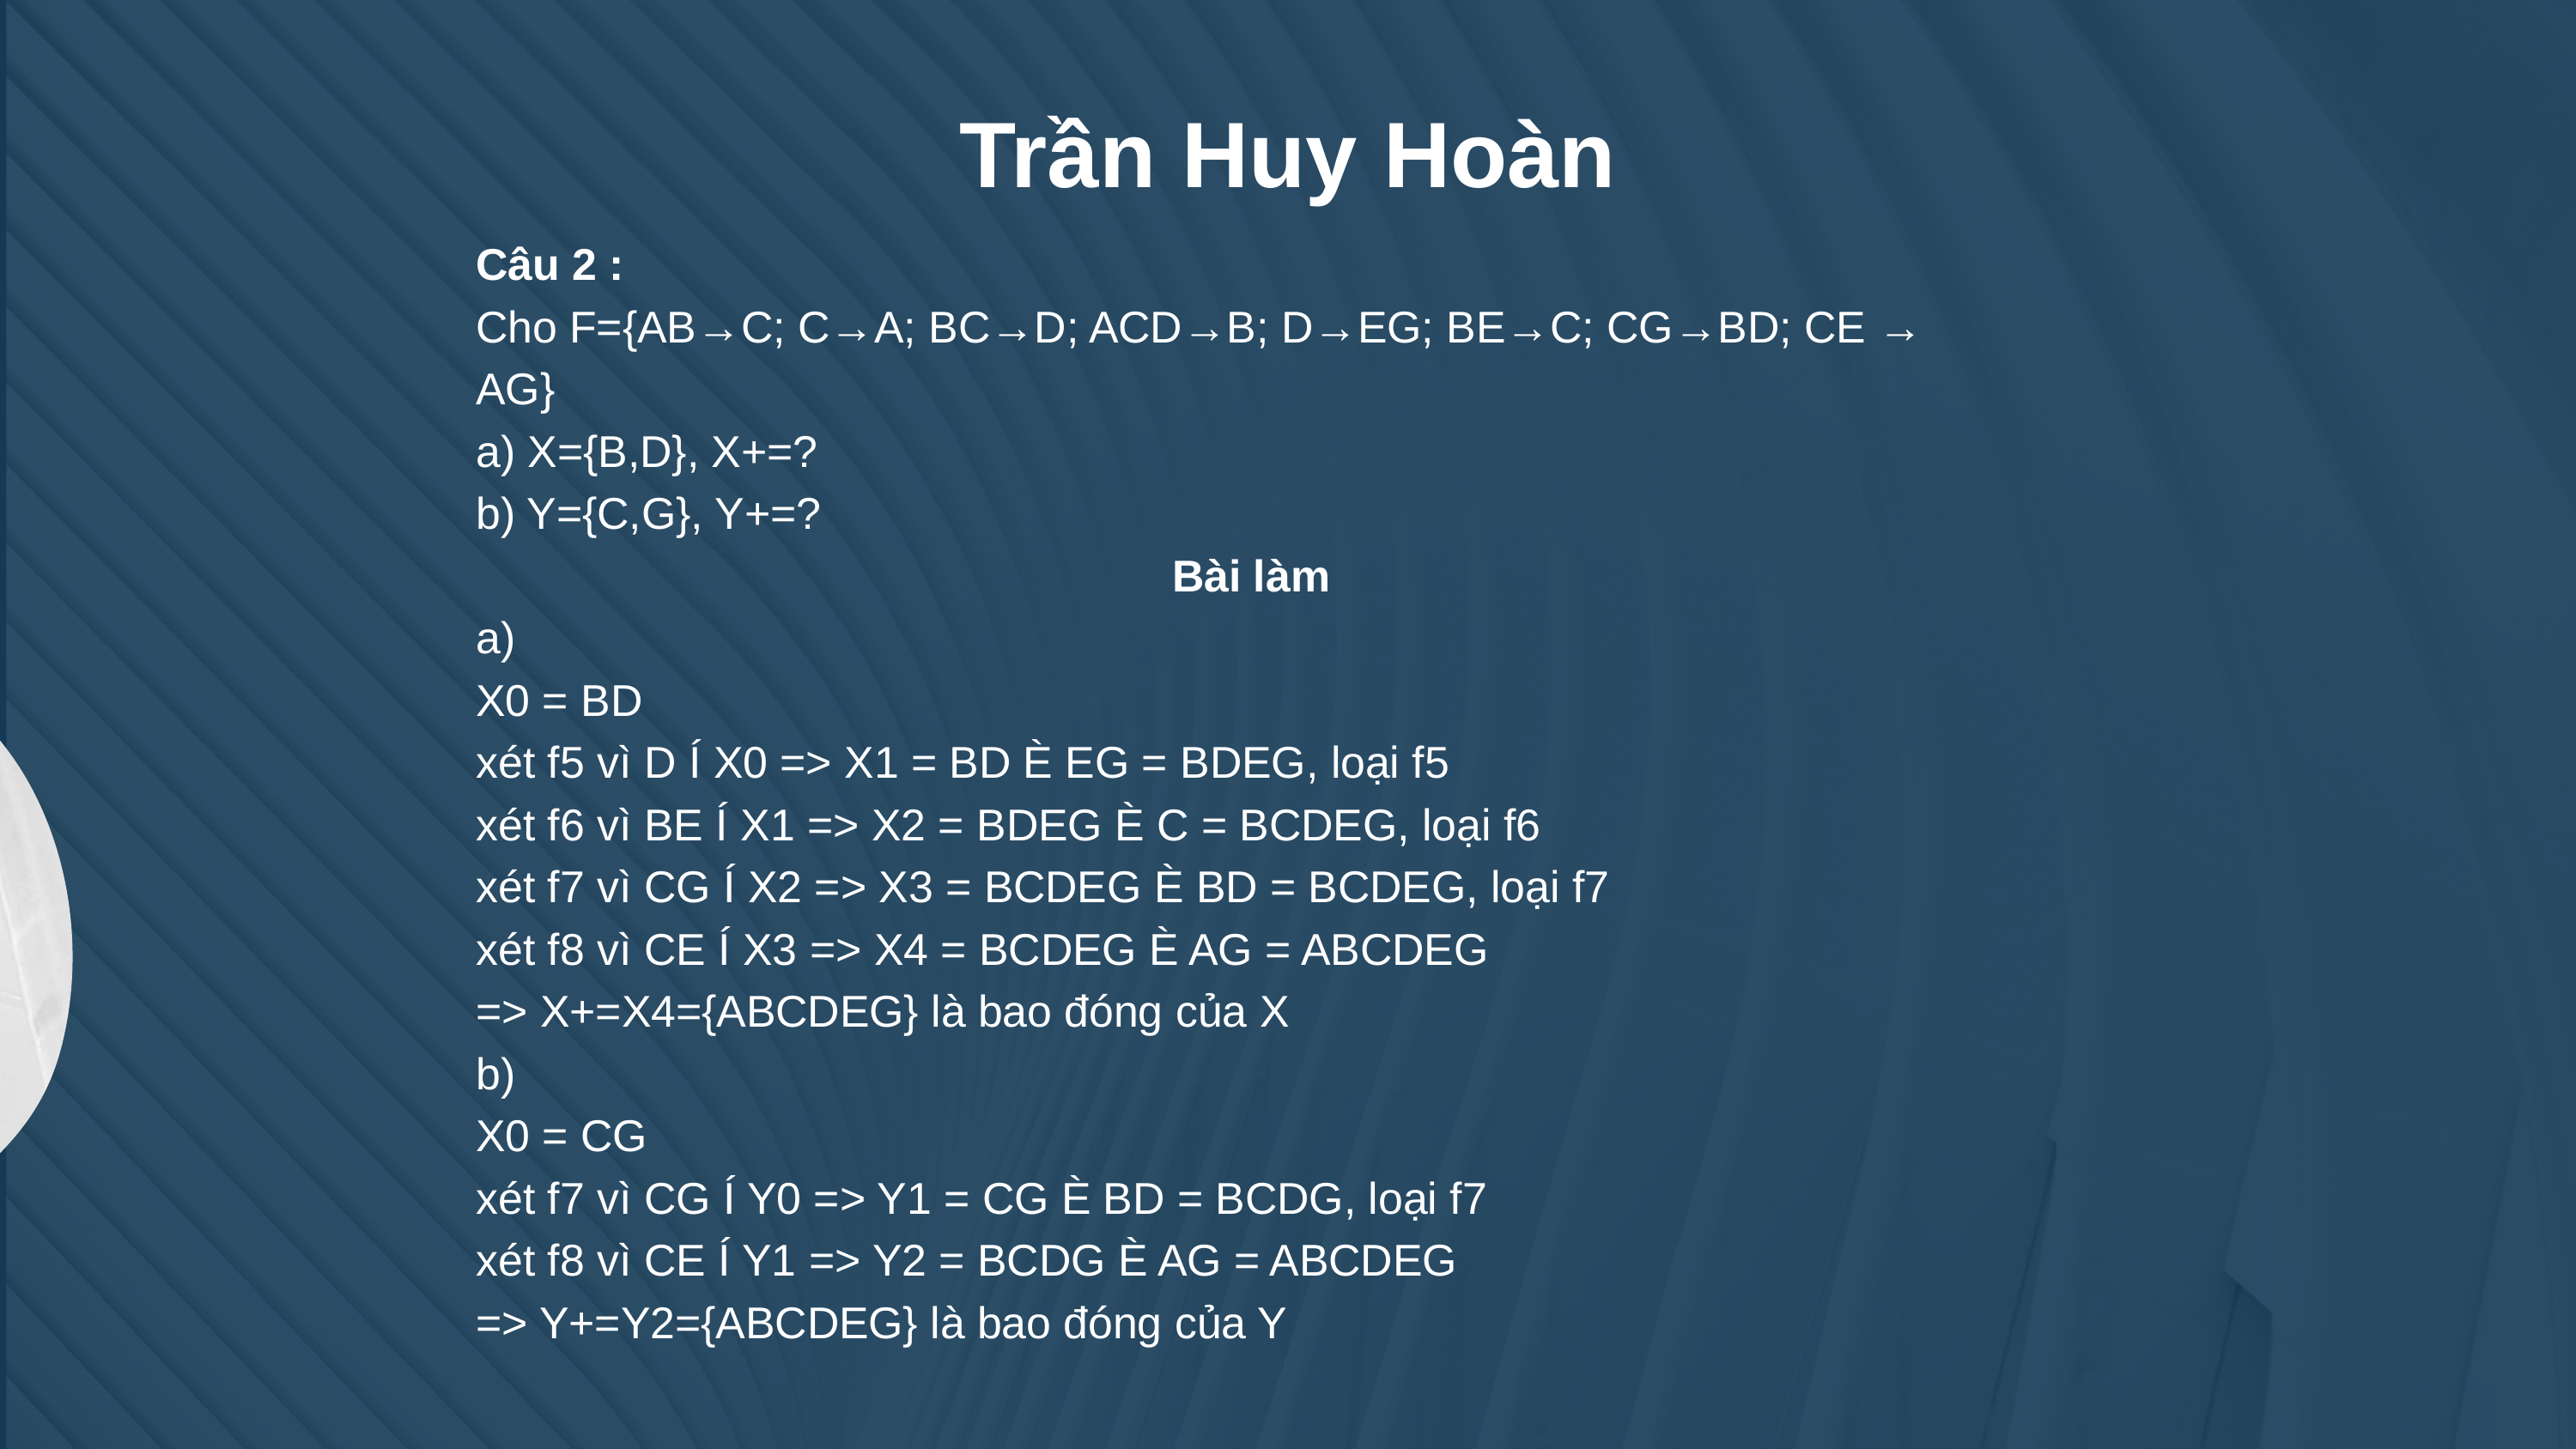

Trần Huy Hoàn
Câu 2 :
Cho F={AB→C; C→A; BC→D; ACD→B; D→EG; BE→C; CG→BD; CE →
AG}
a) X={B,D}, X+=?
b) Y={C,G}, Y+=?
Bài làm
a)
X0 = BD
xét f5 vì D Í X0 => X1 = BD È EG = BDEG, loại f5
xét f6 vì BE Í X1 => X2 = BDEG È C = BCDEG, loại f6
xét f7 vì CG Í X2 => X3 = BCDEG È BD = BCDEG, loại f7
xét f8 vì CE Í X3 => X4 = BCDEG È AG = ABCDEG
=> X+=X4={ABCDEG} là bao đóng của X
b)
X0 = CG
xét f7 vì CG Í Y0 => Y1 = CG È BD = BCDG, loại f7
xét f8 vì CE Í Y1 => Y2 = BCDG È AG = ABCDEG
=> Y+=Y2={ABCDEG} là bao đóng của Y